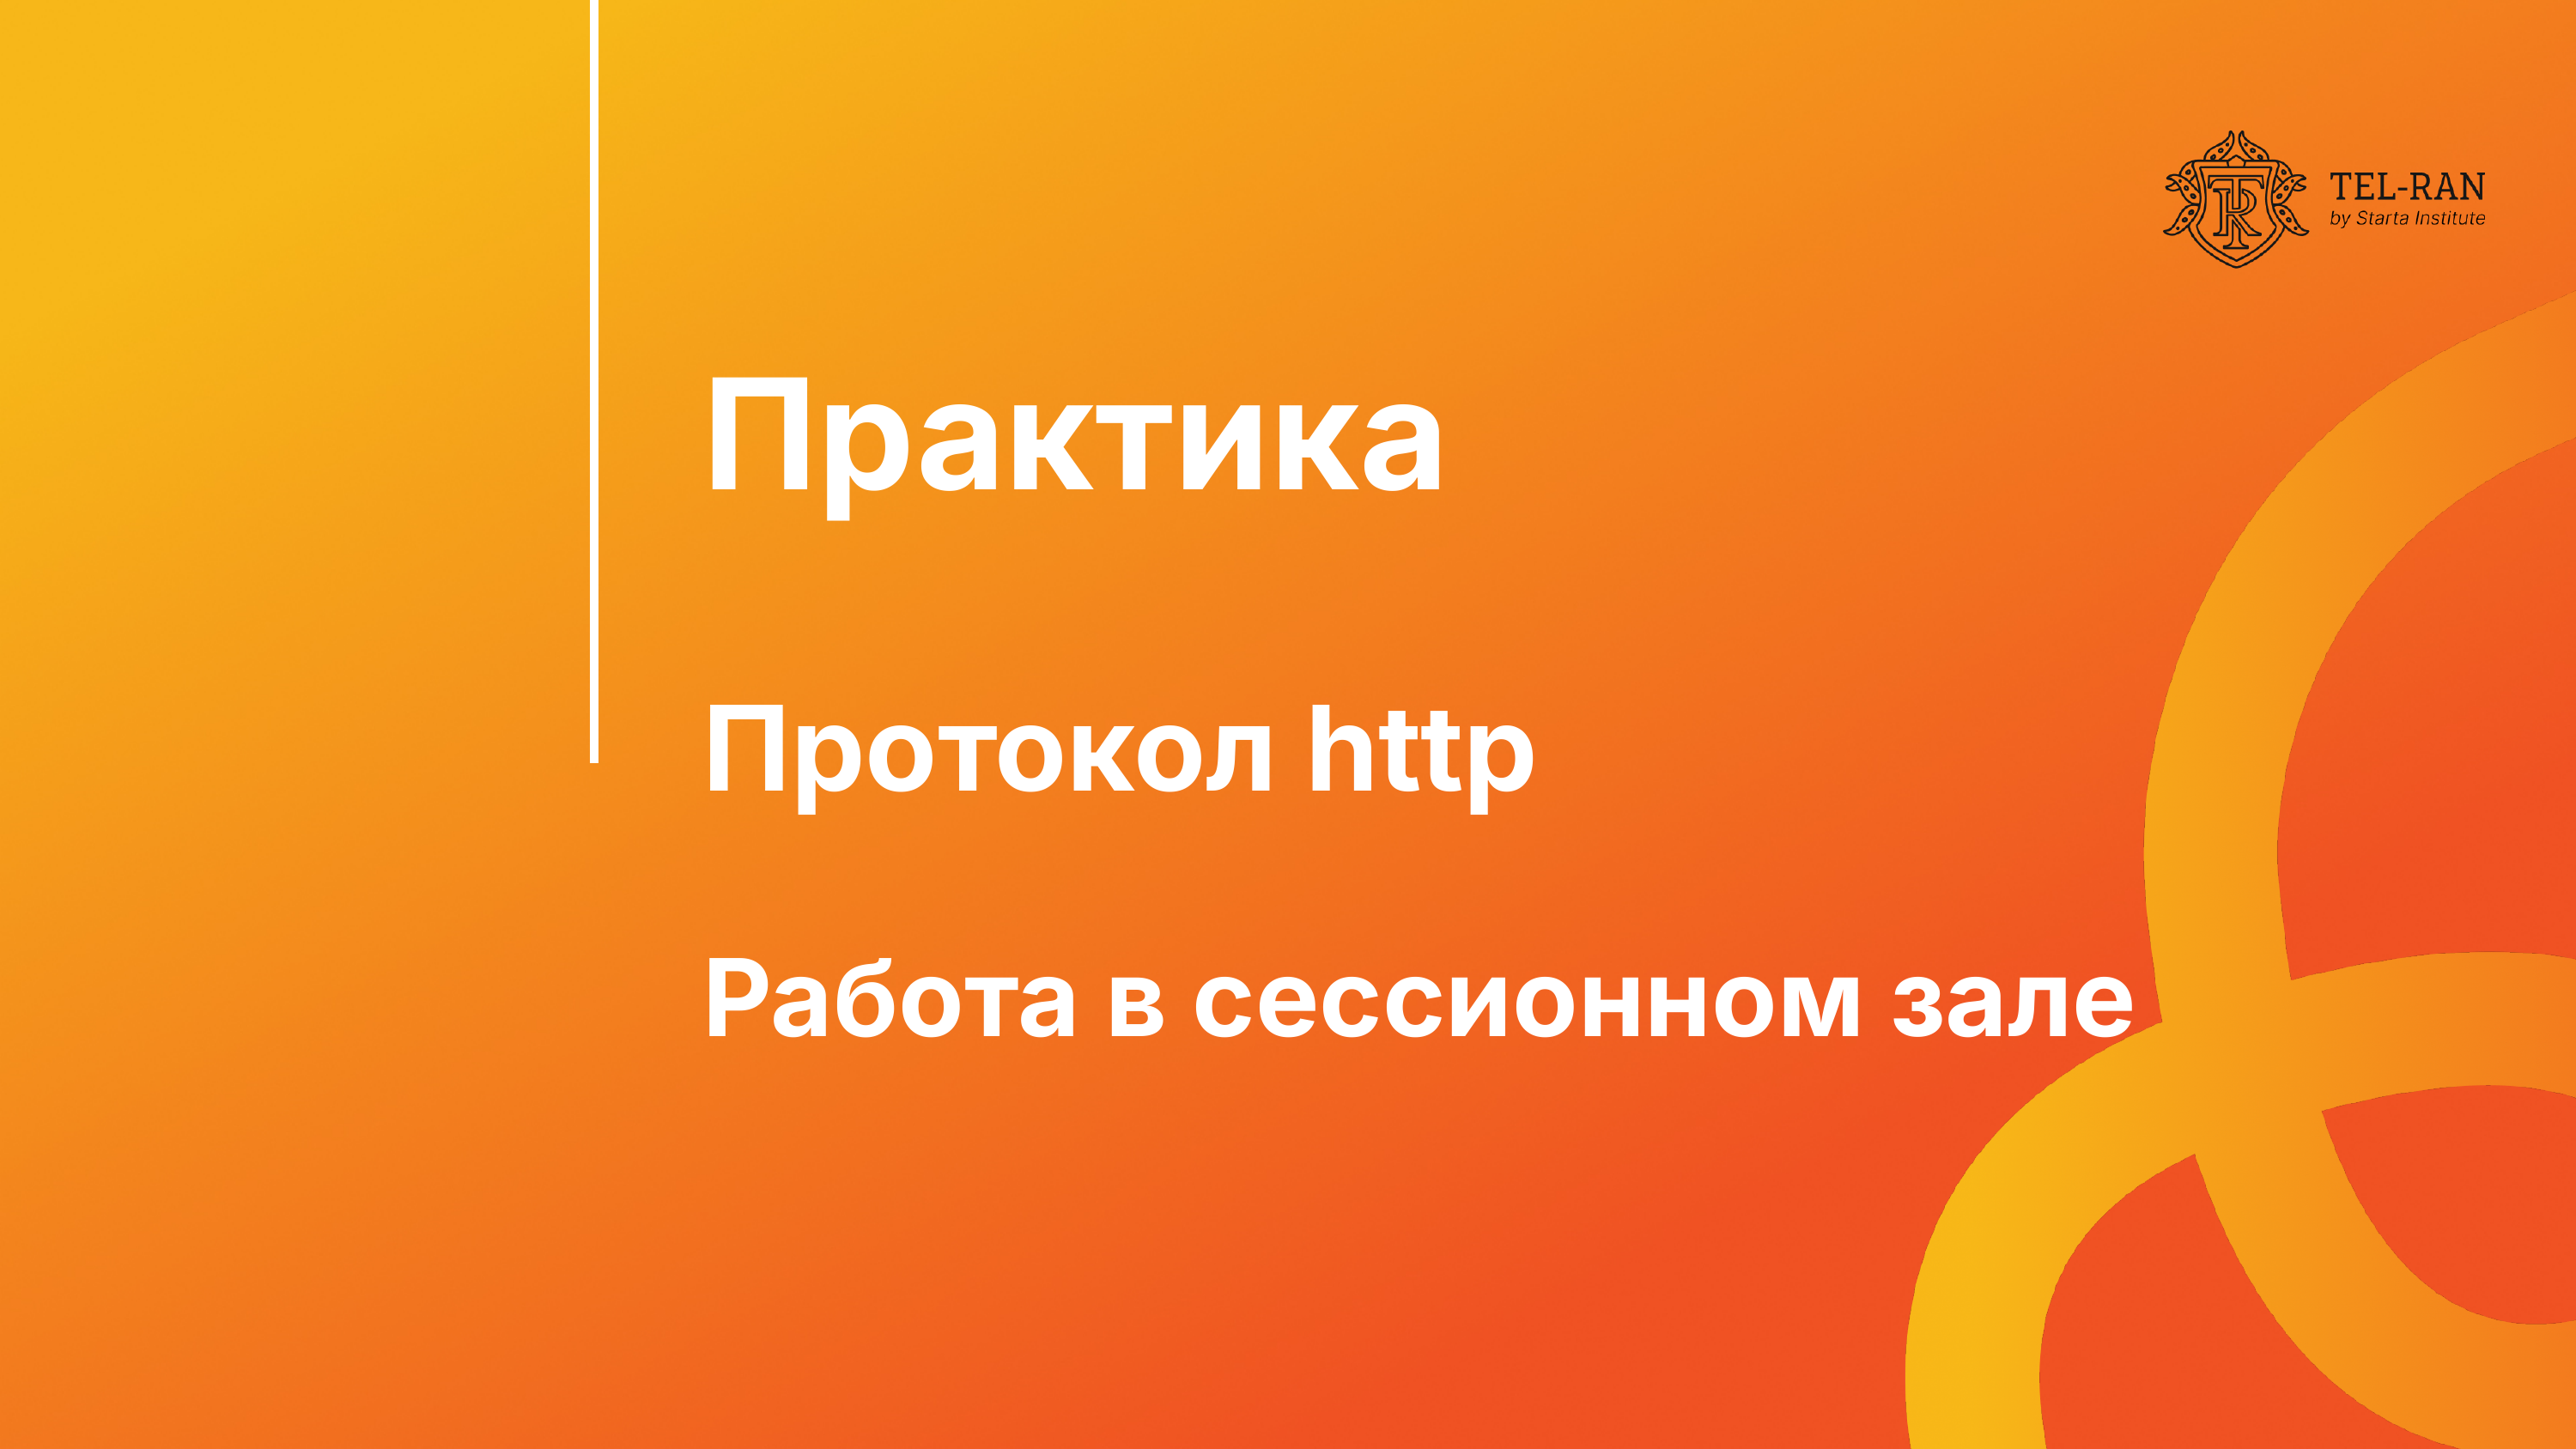

Практика

Протокол http

Работа в сессионном зале